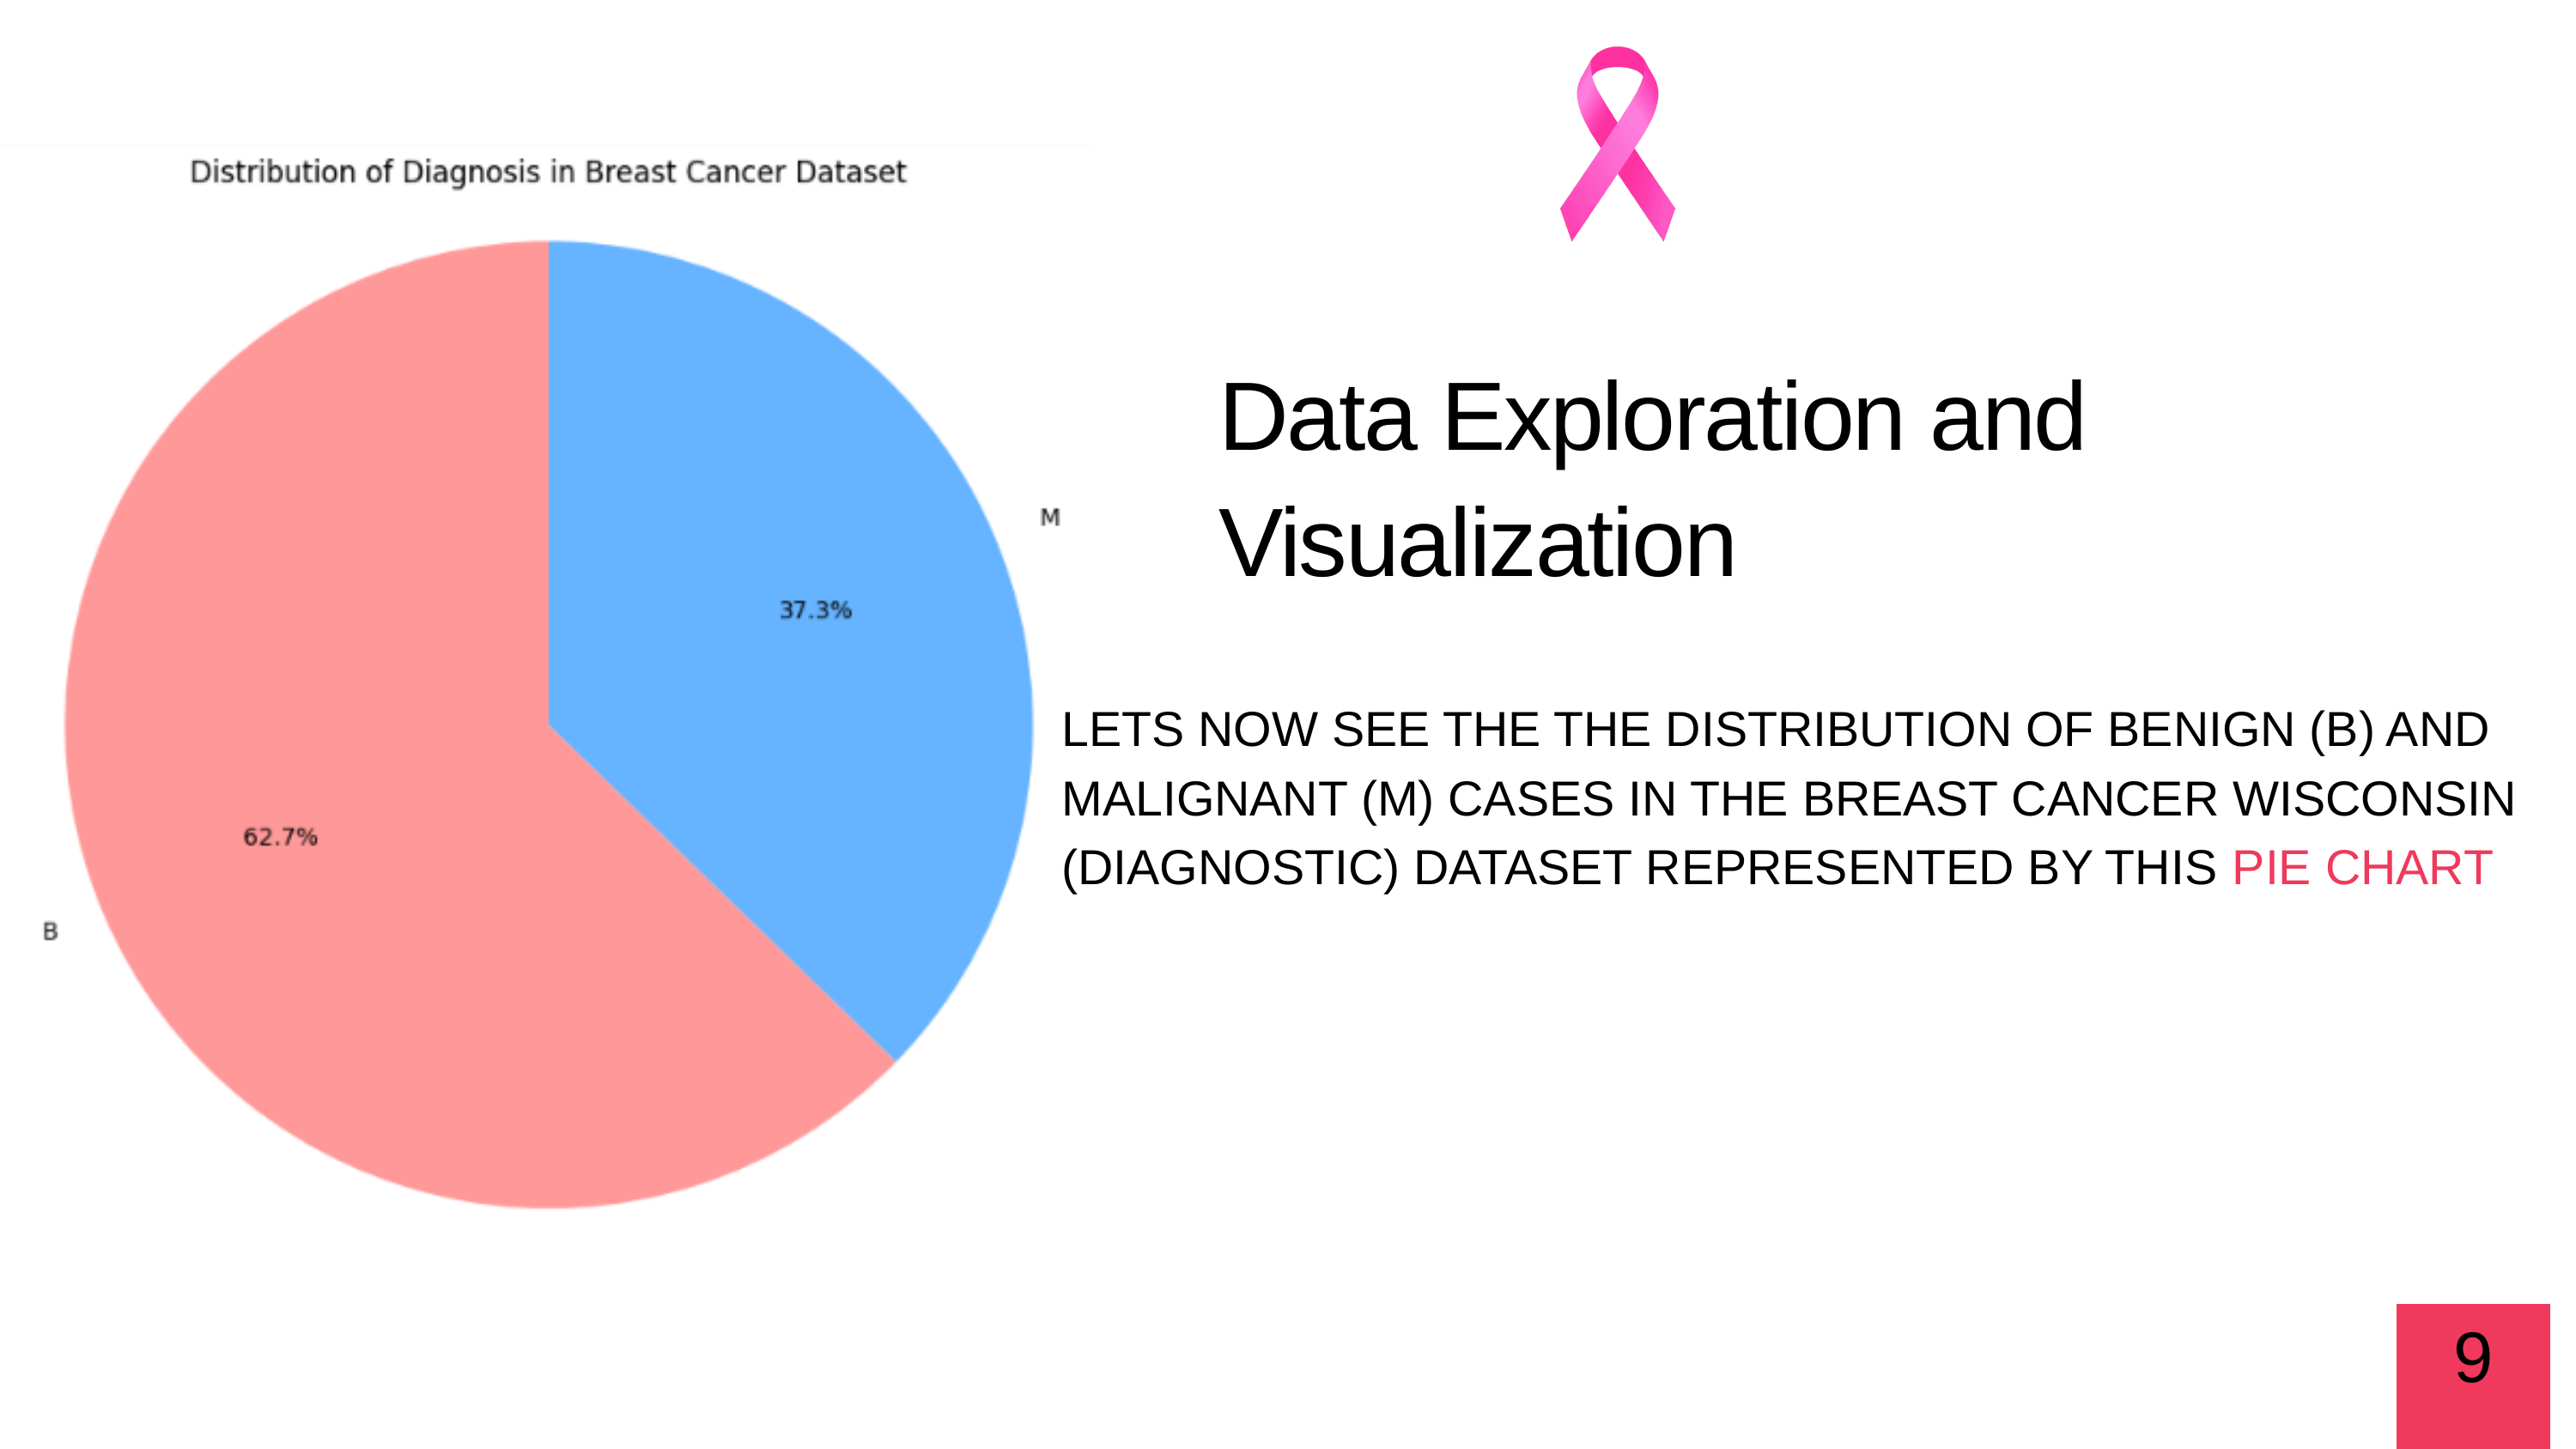

Data Exploration and Visualization
LETS NOW SEE THE THE DISTRIBUTION OF BENIGN (B) AND MALIGNANT (M) CASES IN THE BREAST CANCER WISCONSIN (DIAGNOSTIC) DATASET REPRESENTED BY THIS PIE CHART
9